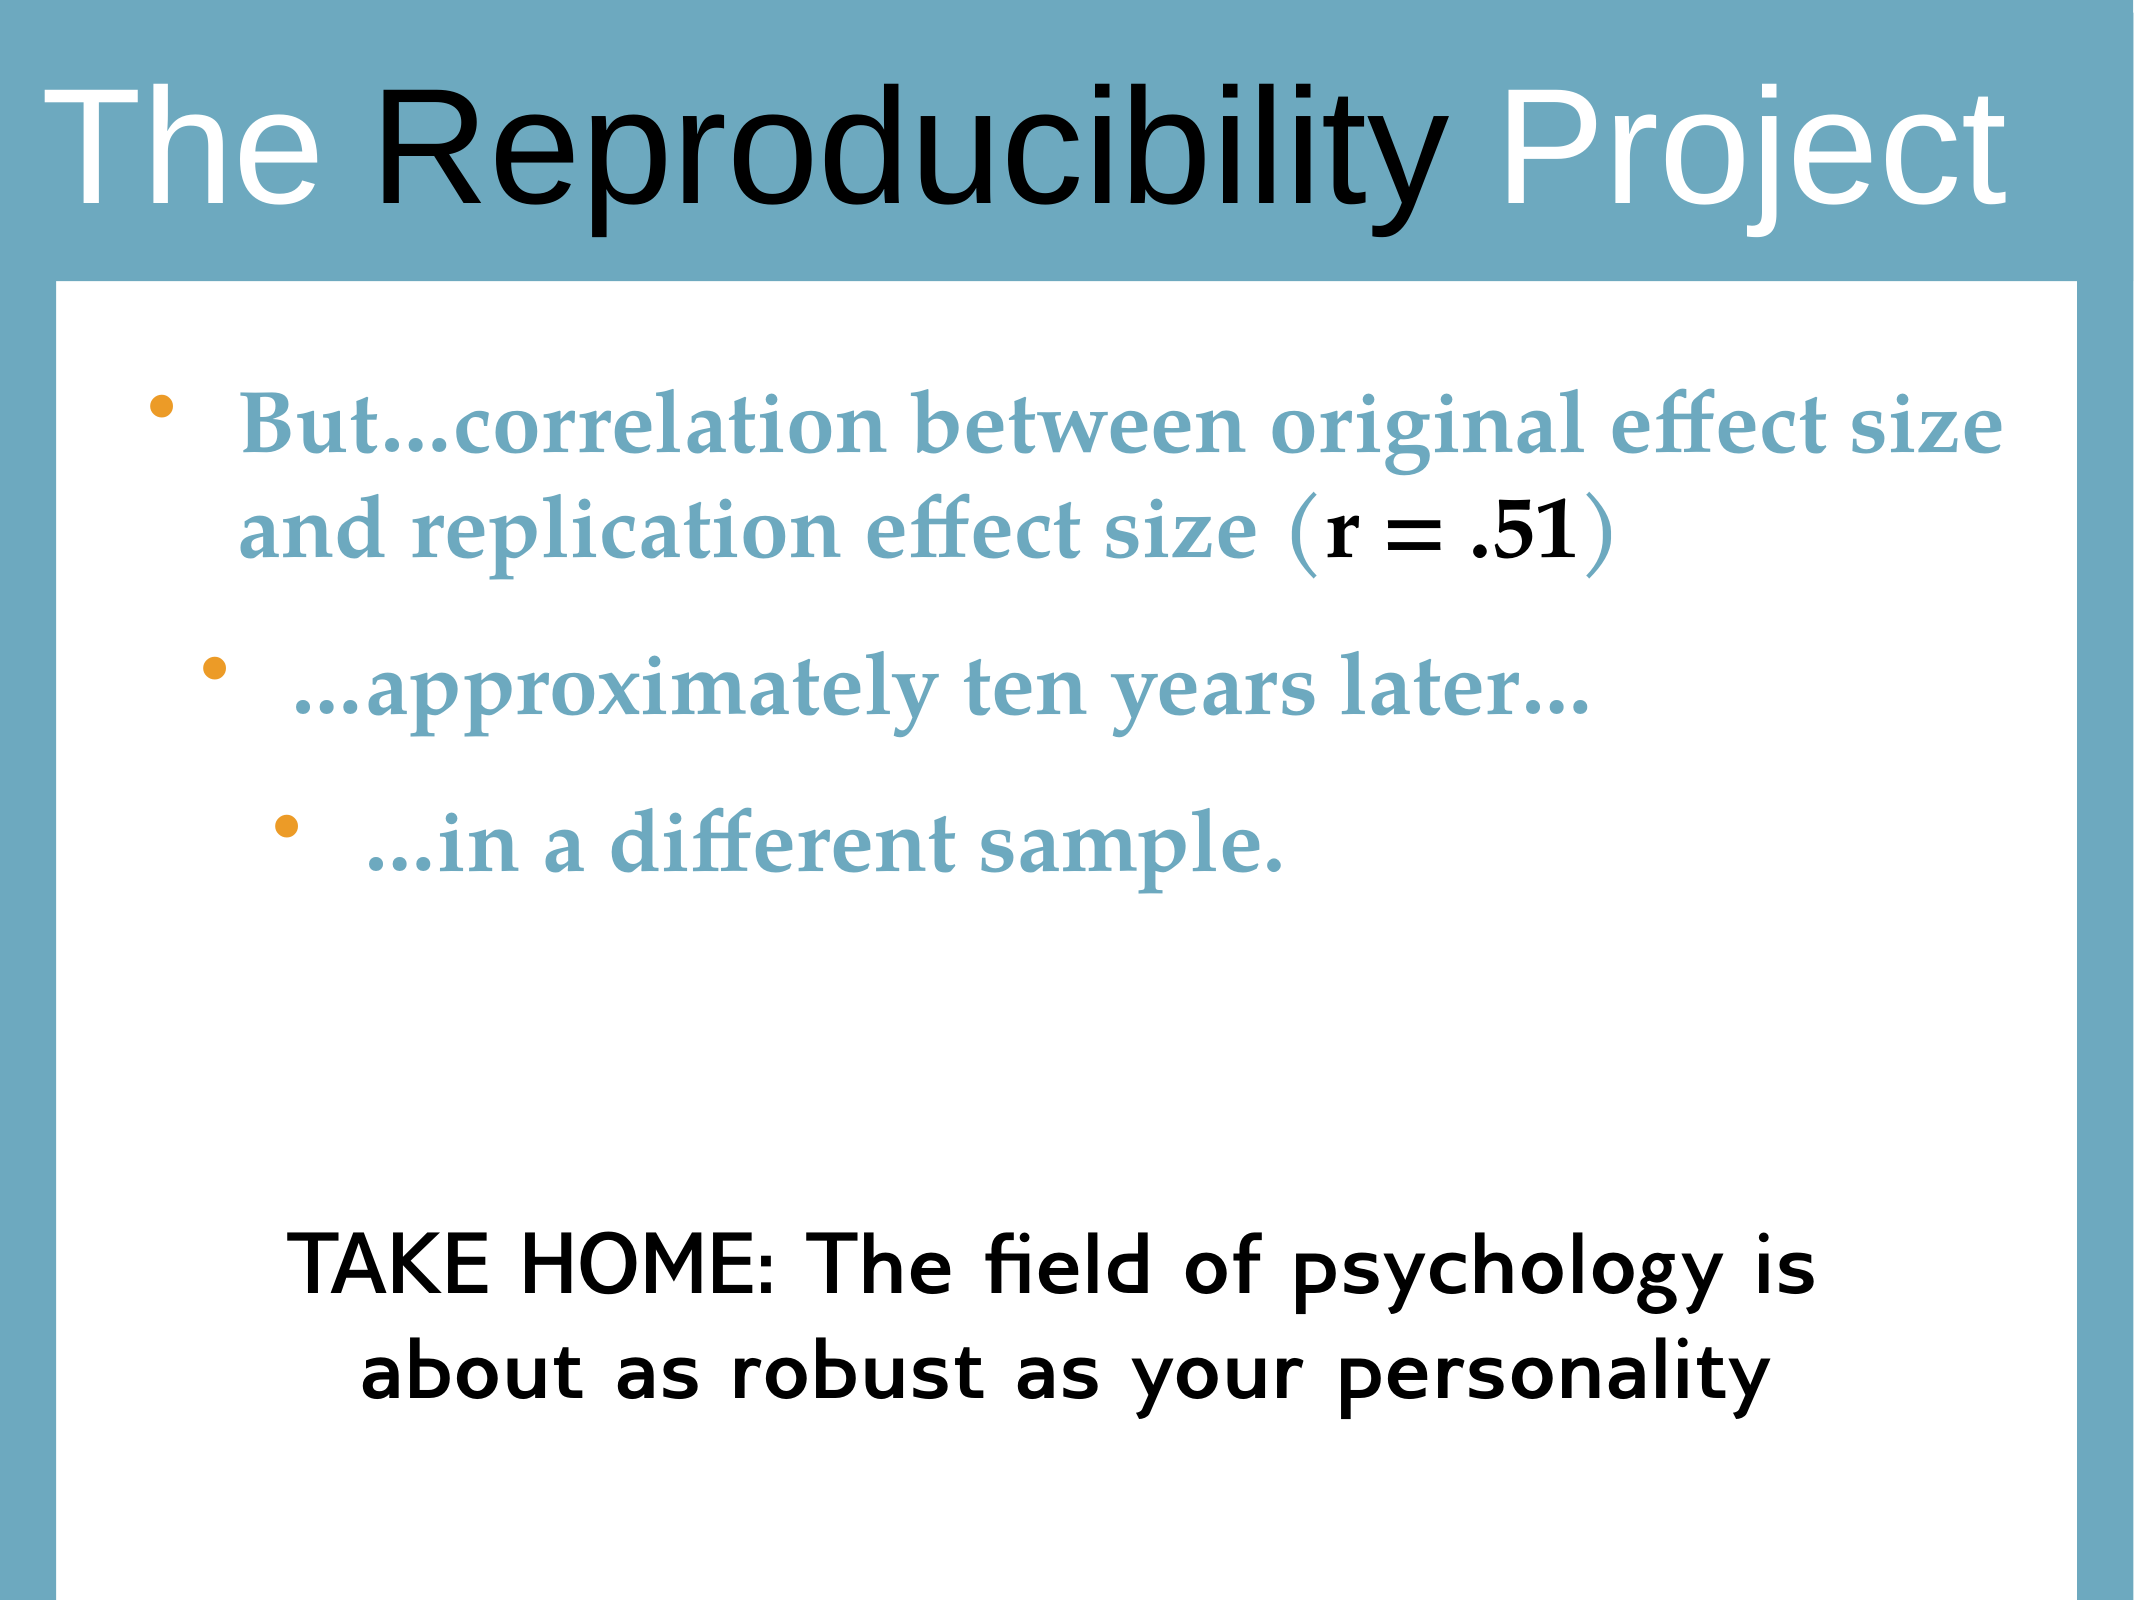

# The Reproducibility Project
But…correlation between original effect size and replication effect size (r = .51)
…approximately ten years later…
…in a different sample.

TAKE HOME: The field of psychology is
about as robust as your personality